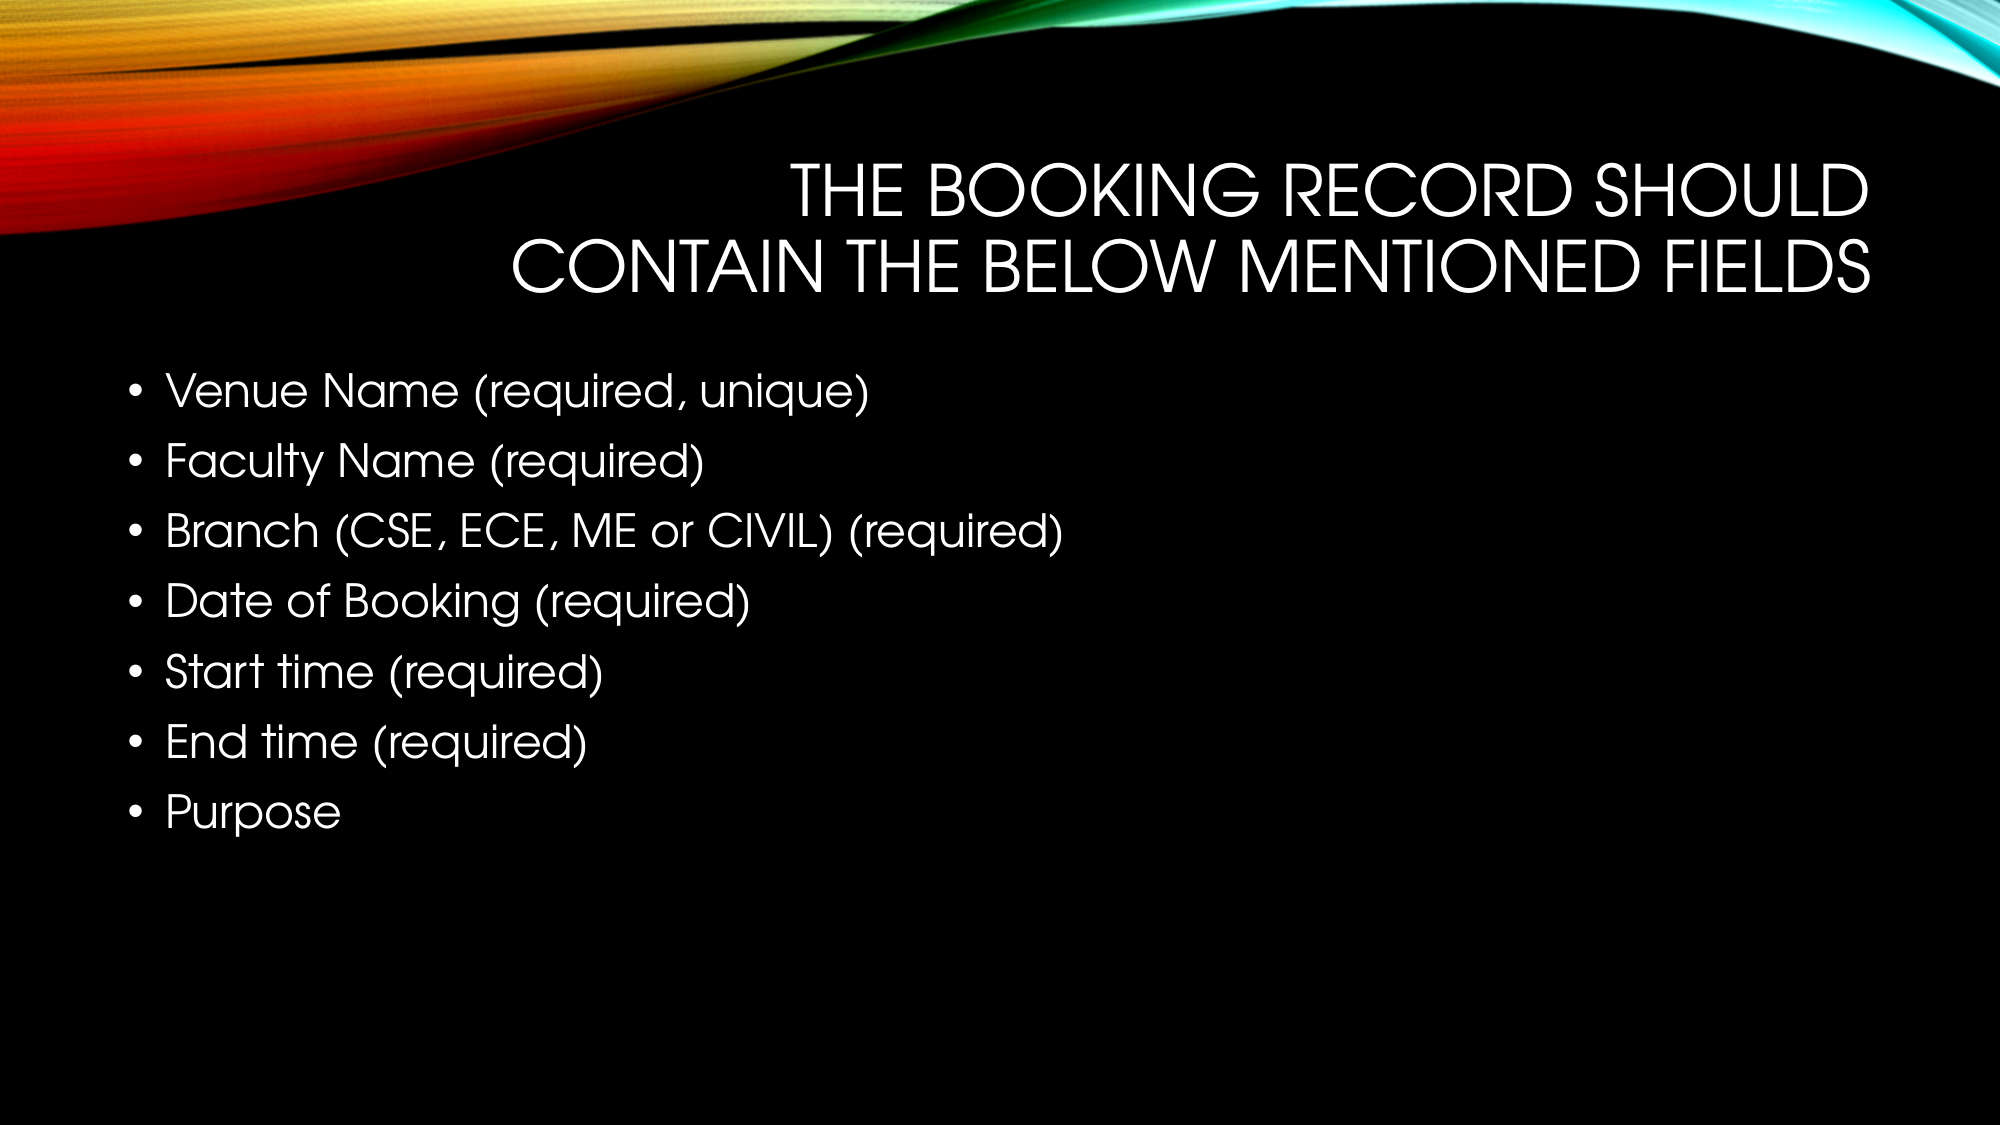

# The booking record should contain the below mentioned fields
Venue Name (required, unique)
Faculty Name (required)
Branch (CSE, ECE, ME or CIVIL) (required)
Date of Booking (required)
Start time (required)
End time (required)
Purpose